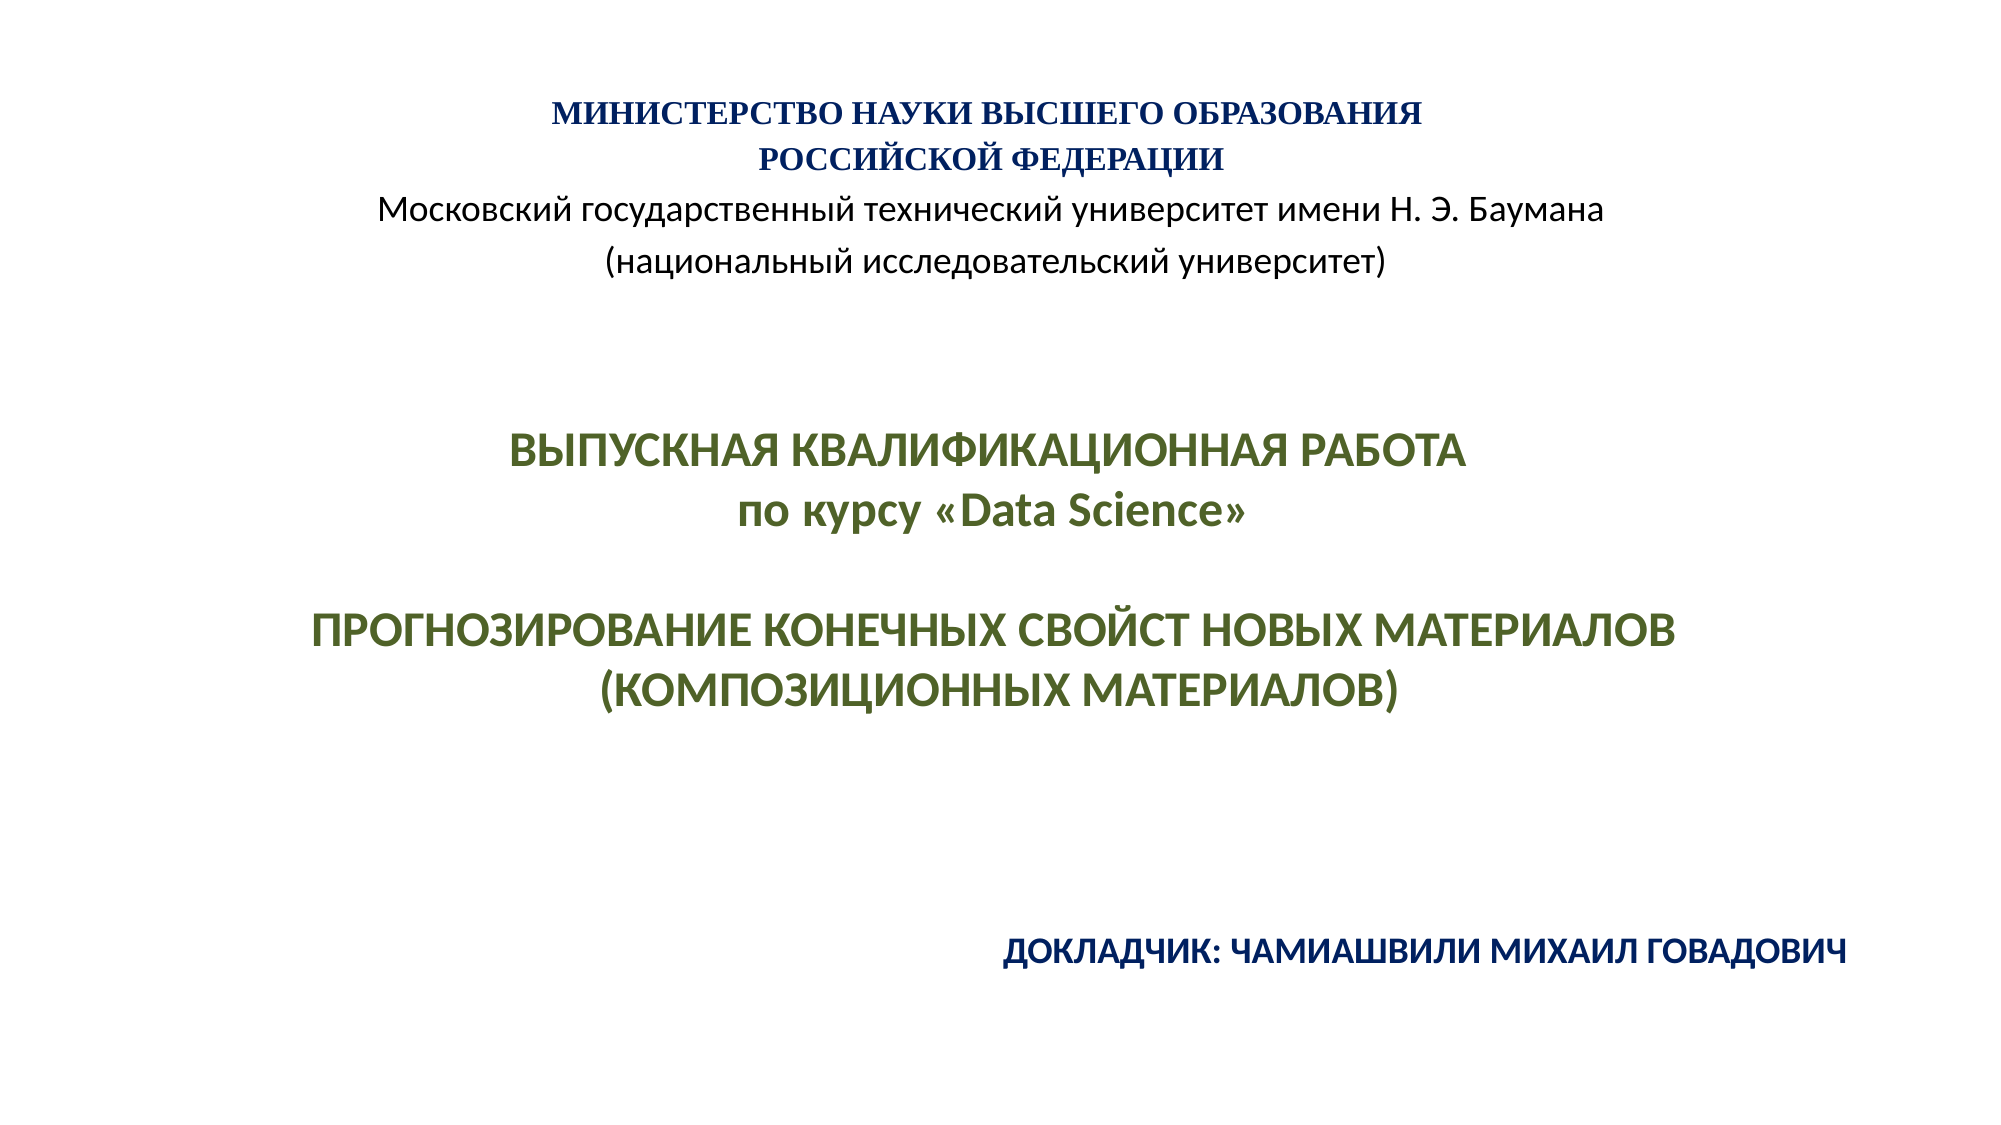

МИНИСТЕРСТВО НАУКИ ВЫСШЕГО ОБРАЗОВАНИЯ
РОССИЙСКОЙ ФЕДЕРАЦИИ
Московский государственный технический университет имени Н. Э. Баумана
 (национальный исследовательский университет)

ВЫПУСКНАЯ КВАЛИФИКАЦИОННАЯ РАБОТА
по курсу «Data Science»

ПРОГНОЗИРОВАНИЕ КОНЕЧНЫХ СВОЙСТ НОВЫХ МАТЕРИАЛОВ
 (КОМПОЗИЦИОННЫХ МАТЕРИАЛОВ)

                                                                                                                  ДОКЛАДЧИК: ЧАМИАШВИЛИ МИХАИЛ ГОВАДОВИЧ